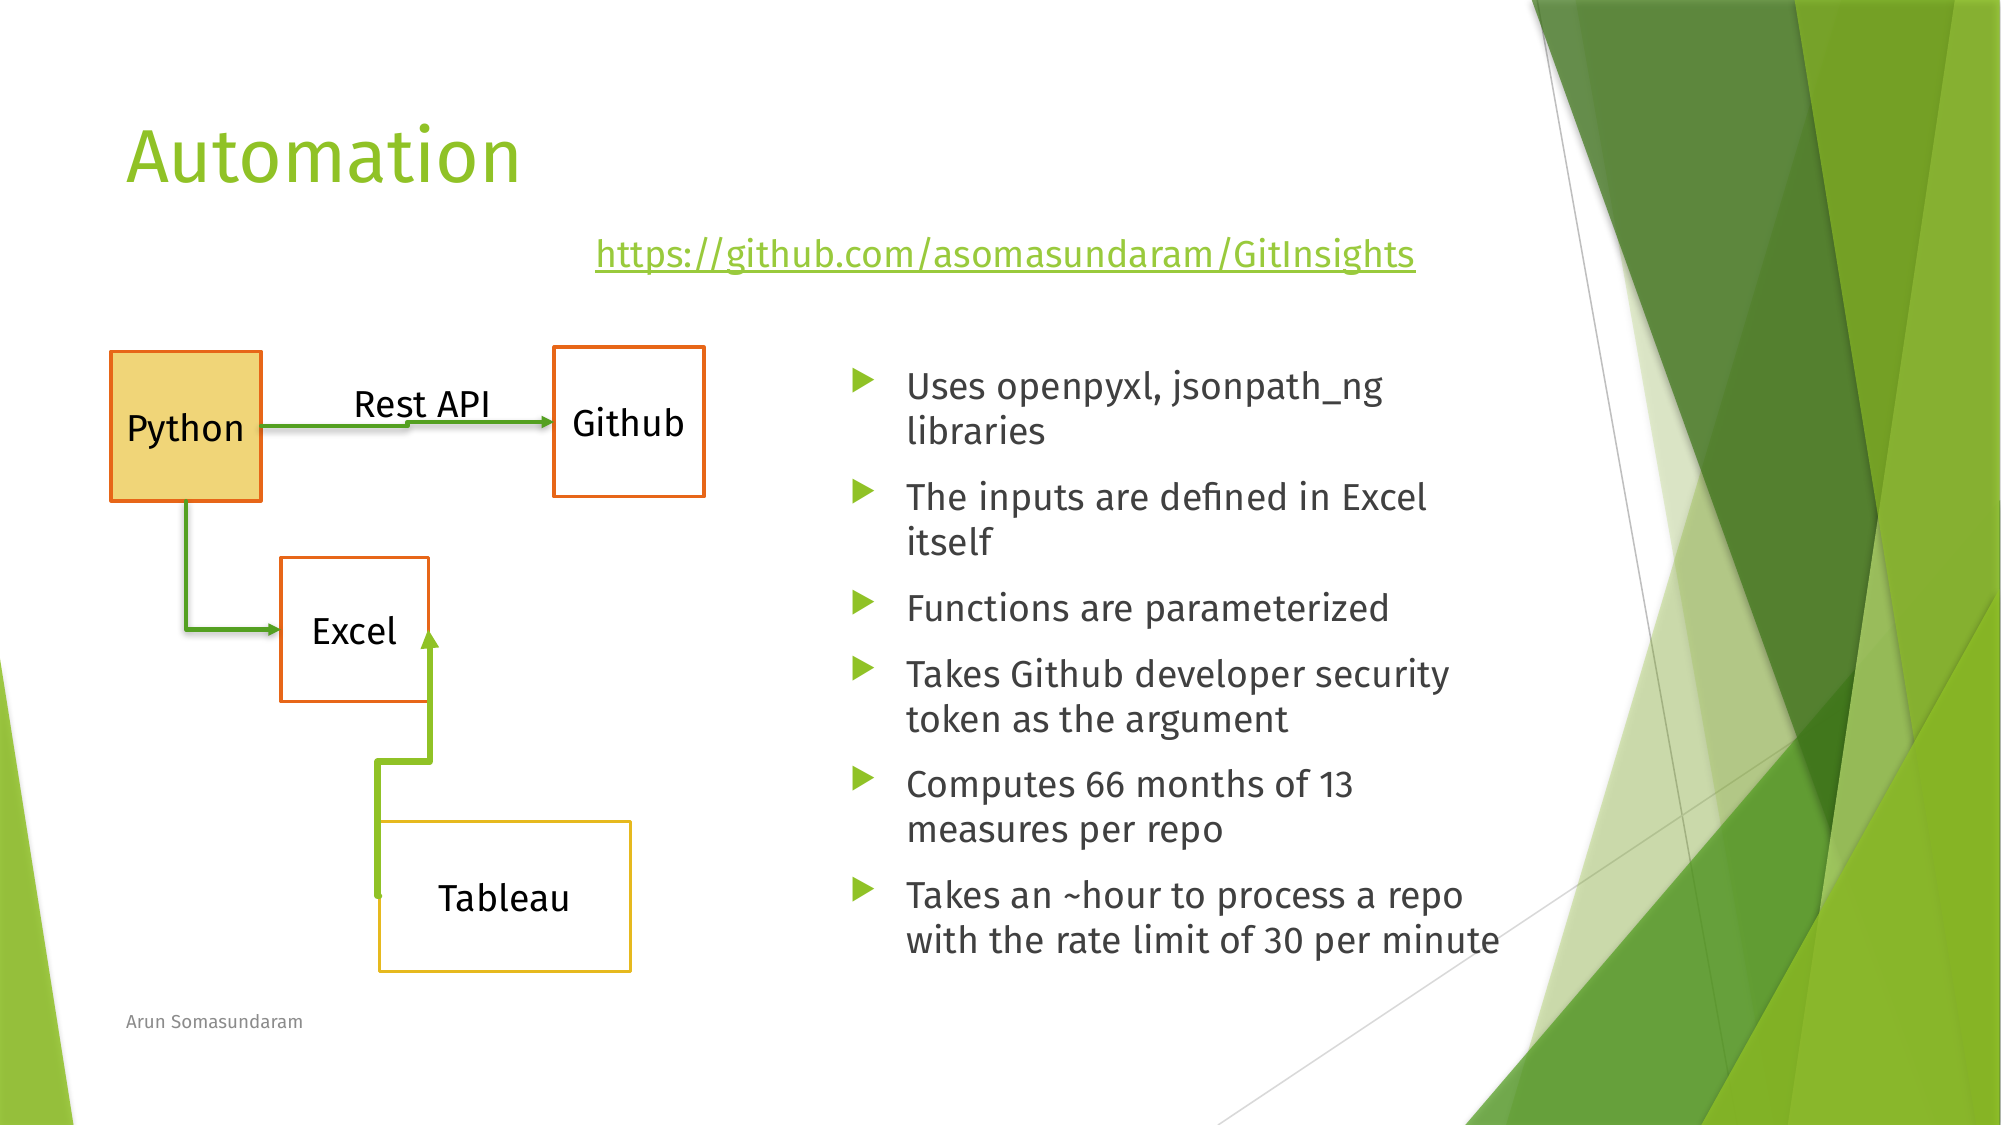

# Automation
https://github.com/asomasundaram/GitInsights
Github
Python
Rest API
Excel
Tableau
Uses openpyxl, jsonpath_ng libraries
The inputs are defined in Excel itself
Functions are parameterized
Takes Github developer security token as the argument
Computes 66 months of 13 measures per repo
Takes an ~hour to process a repo with the rate limit of 30 per minute

Arun Somasundaram